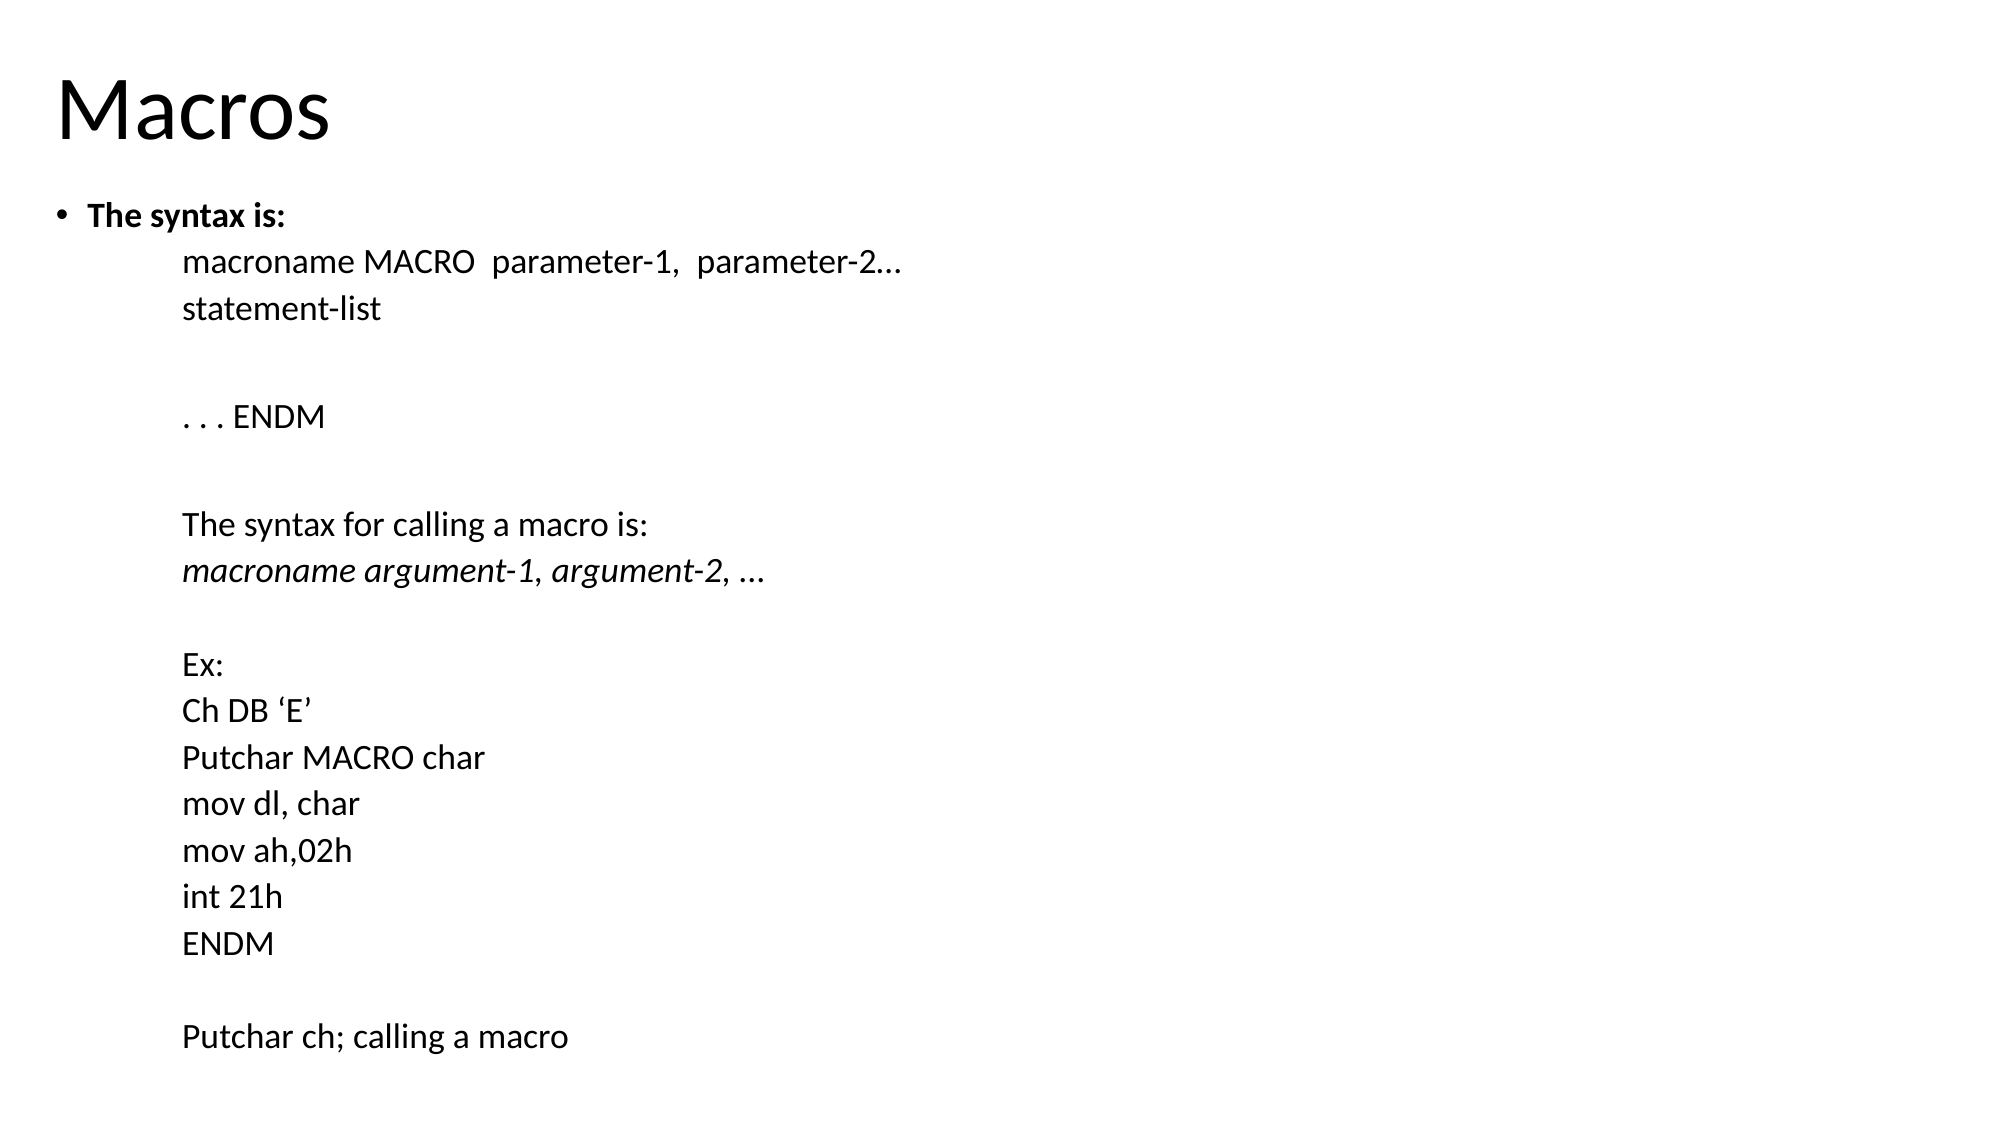

# Macros
The syntax is:
macroname MACRO  parameter-1,  parameter-2…
statement-list

. . . ENDM

The syntax for calling a macro is:
macroname argument-1, argument-2, ...

Ex:
Ch DB ‘E’
Putchar MACRO char
mov dl, char
mov ah,02h
int 21h
ENDM

Putchar ch; calling a macro